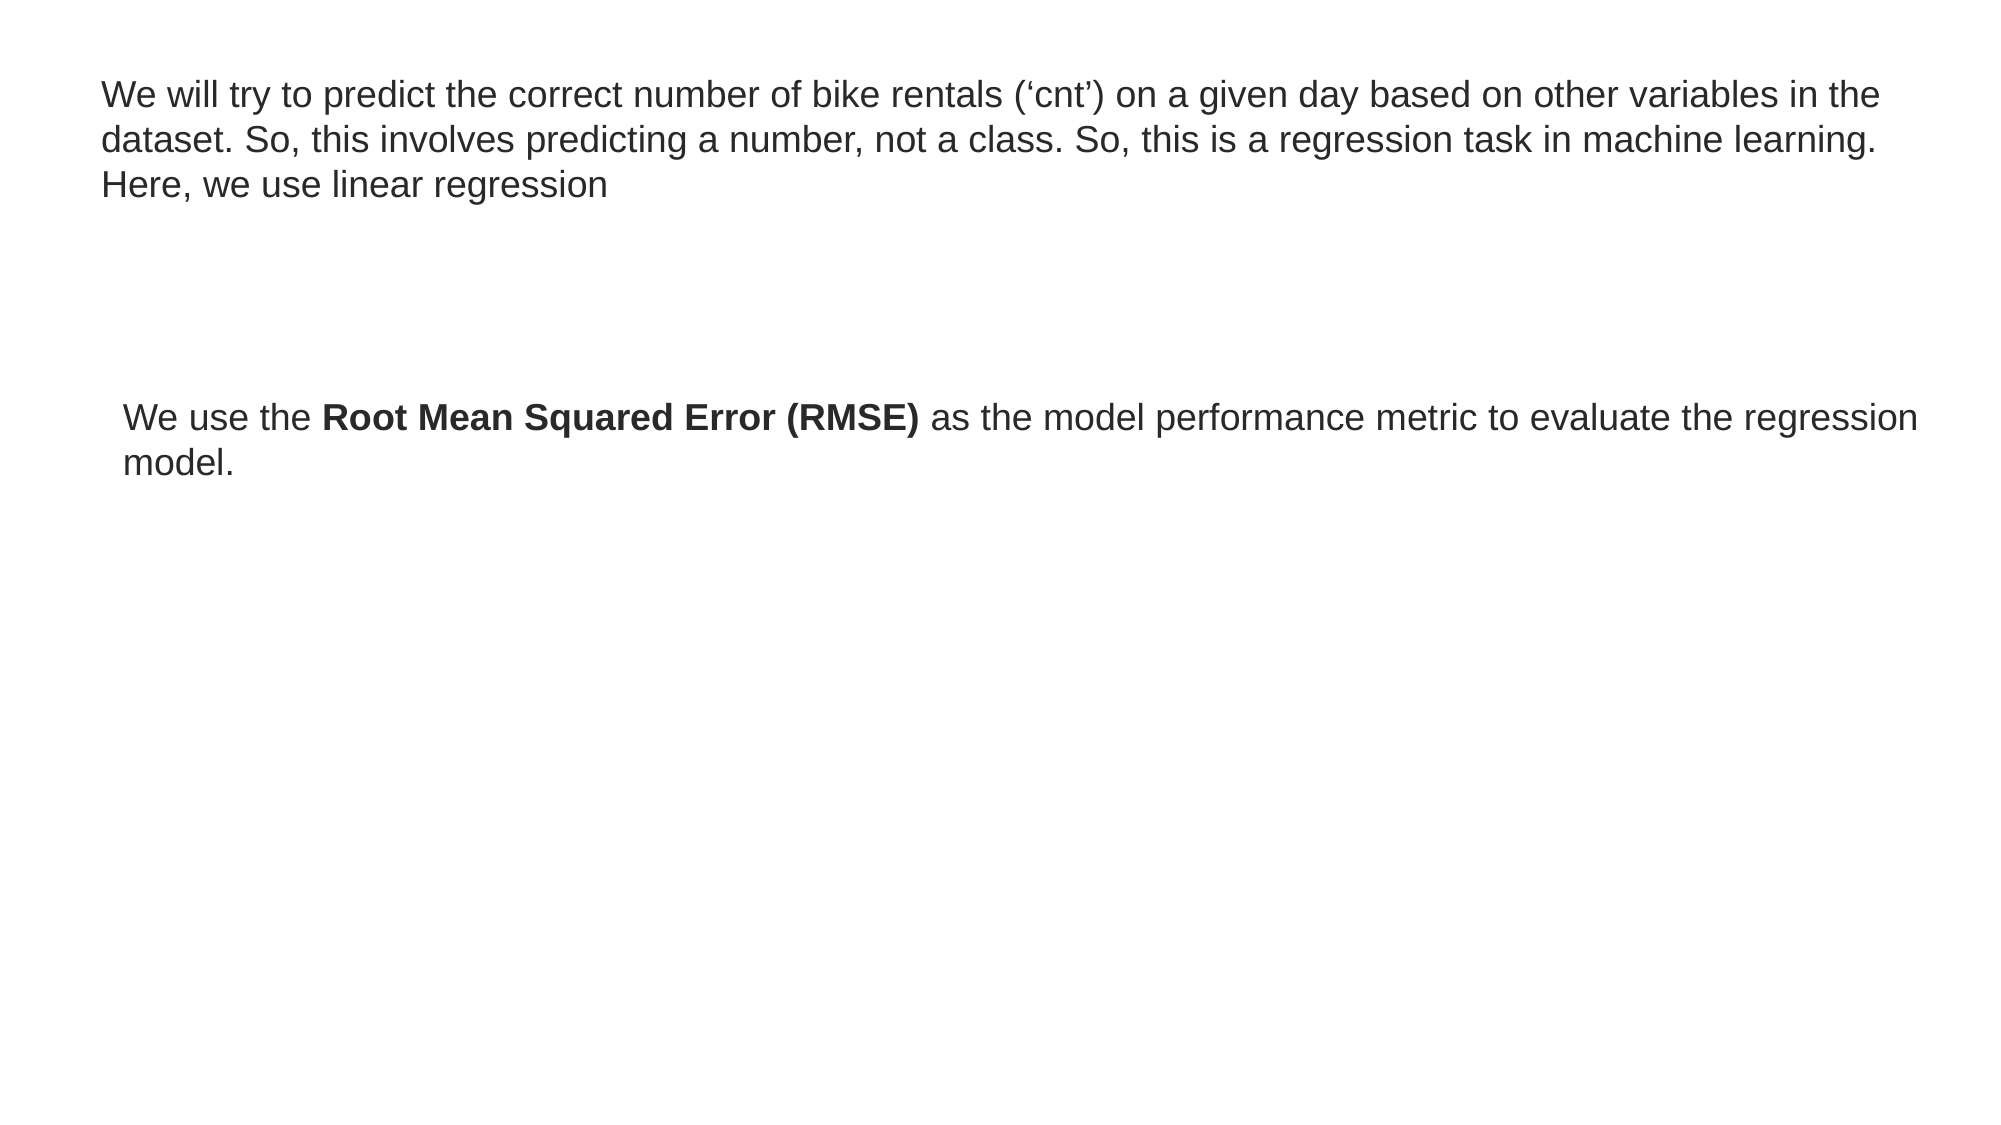

We will try to predict the correct number of bike rentals (‘cnt’) on a given day based on other variables in the dataset. So, this involves predicting a number, not a class. So, this is a regression task in machine learning. Here, we use linear regression
We use the Root Mean Squared Error (RMSE) as the model performance metric to evaluate the regression model.